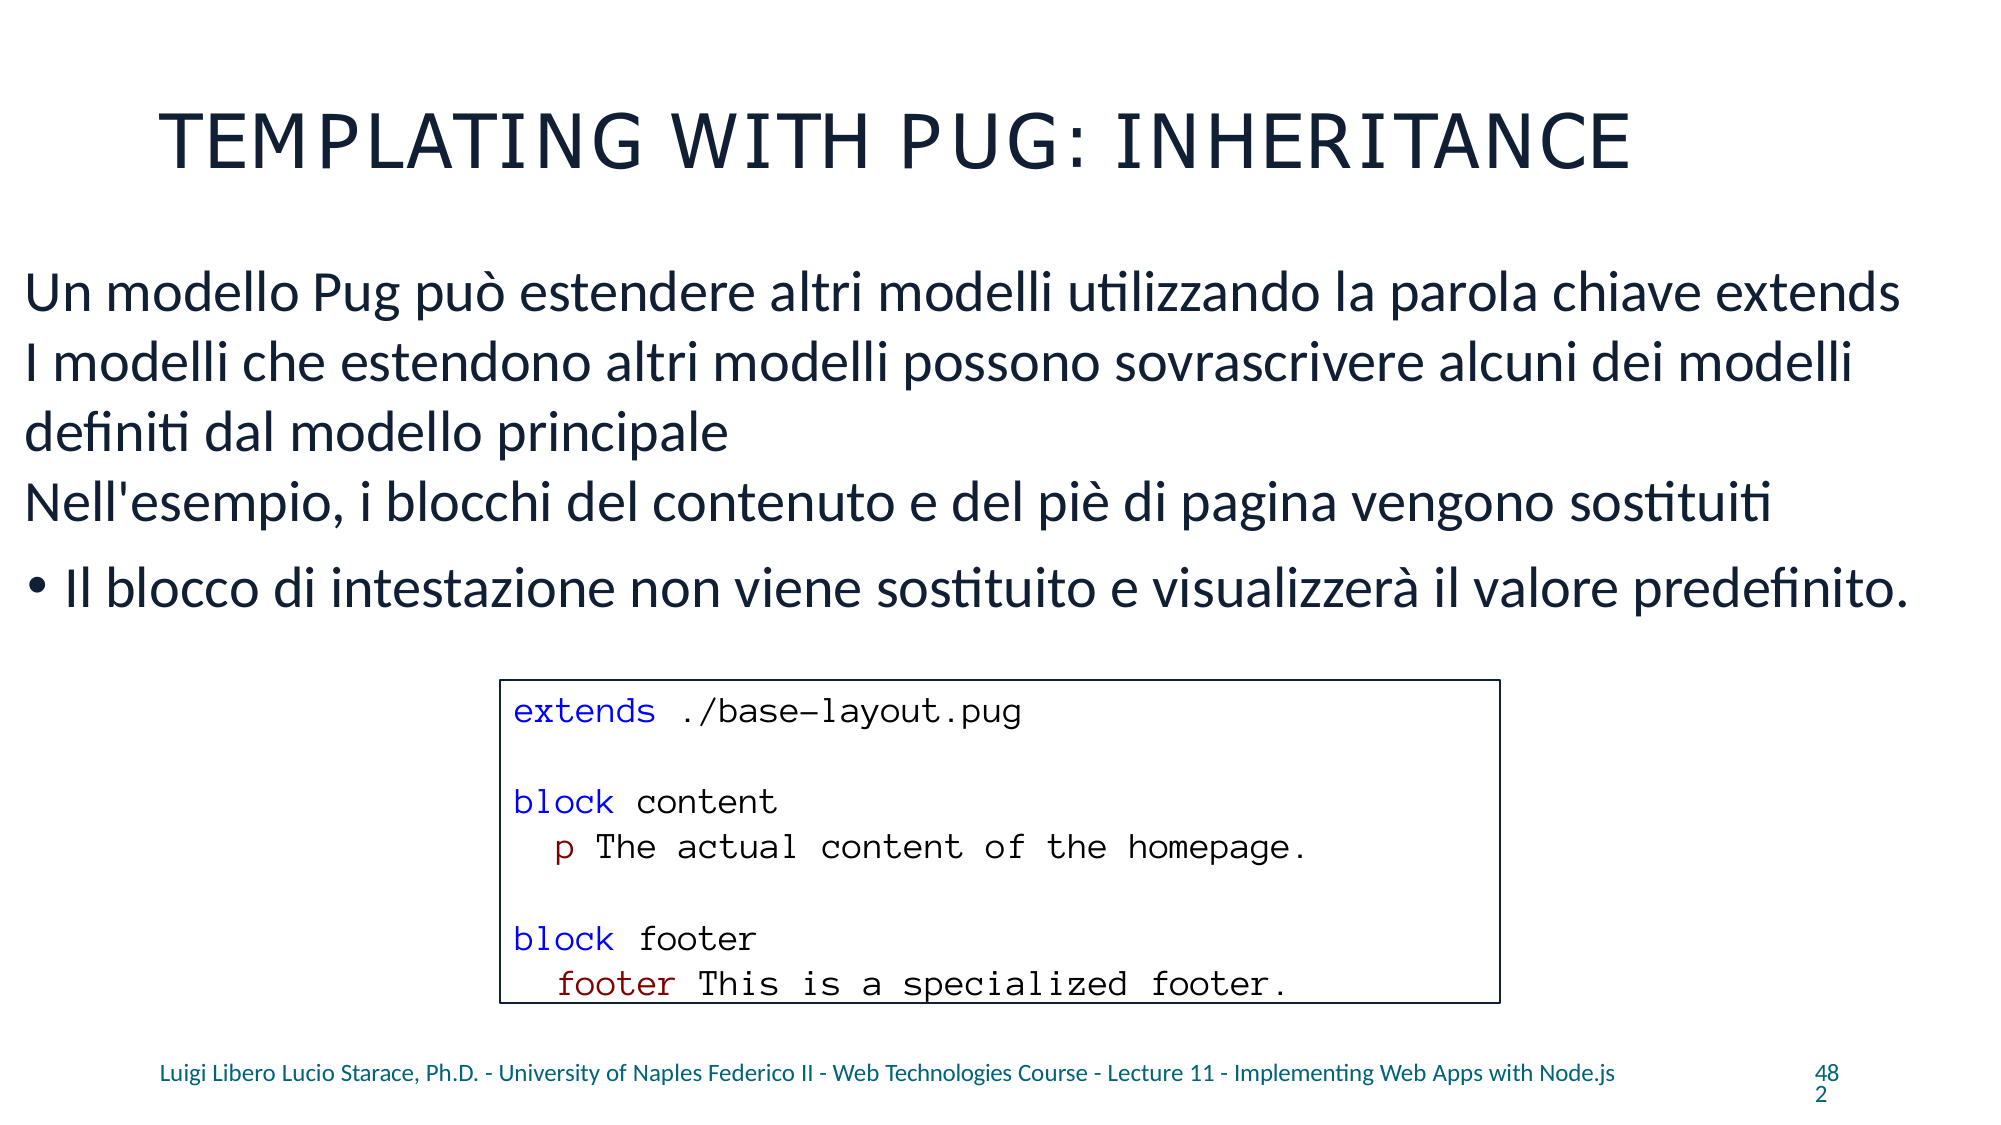

# TEMPLATING WITH PUG: INHERITANCE
Un modello Pug può estendere altri modelli utilizzando la parola chiave extends
I modelli che estendono altri modelli possono sovrascrivere alcuni dei modelli definiti dal modello principale
Nell'esempio, i blocchi del contenuto e del piè di pagina vengono sostituiti
Il blocco di intestazione non viene sostituito e visualizzerà il valore predefinito.
extends ./base-layout.pug

block content
p The actual content of the homepage.

block footer
footer This is a specialized footer.
Luigi Libero Lucio Starace, Ph.D. - University of Naples Federico II - Web Technologies Course - Lecture 11 - Implementing Web Apps with Node.js
482